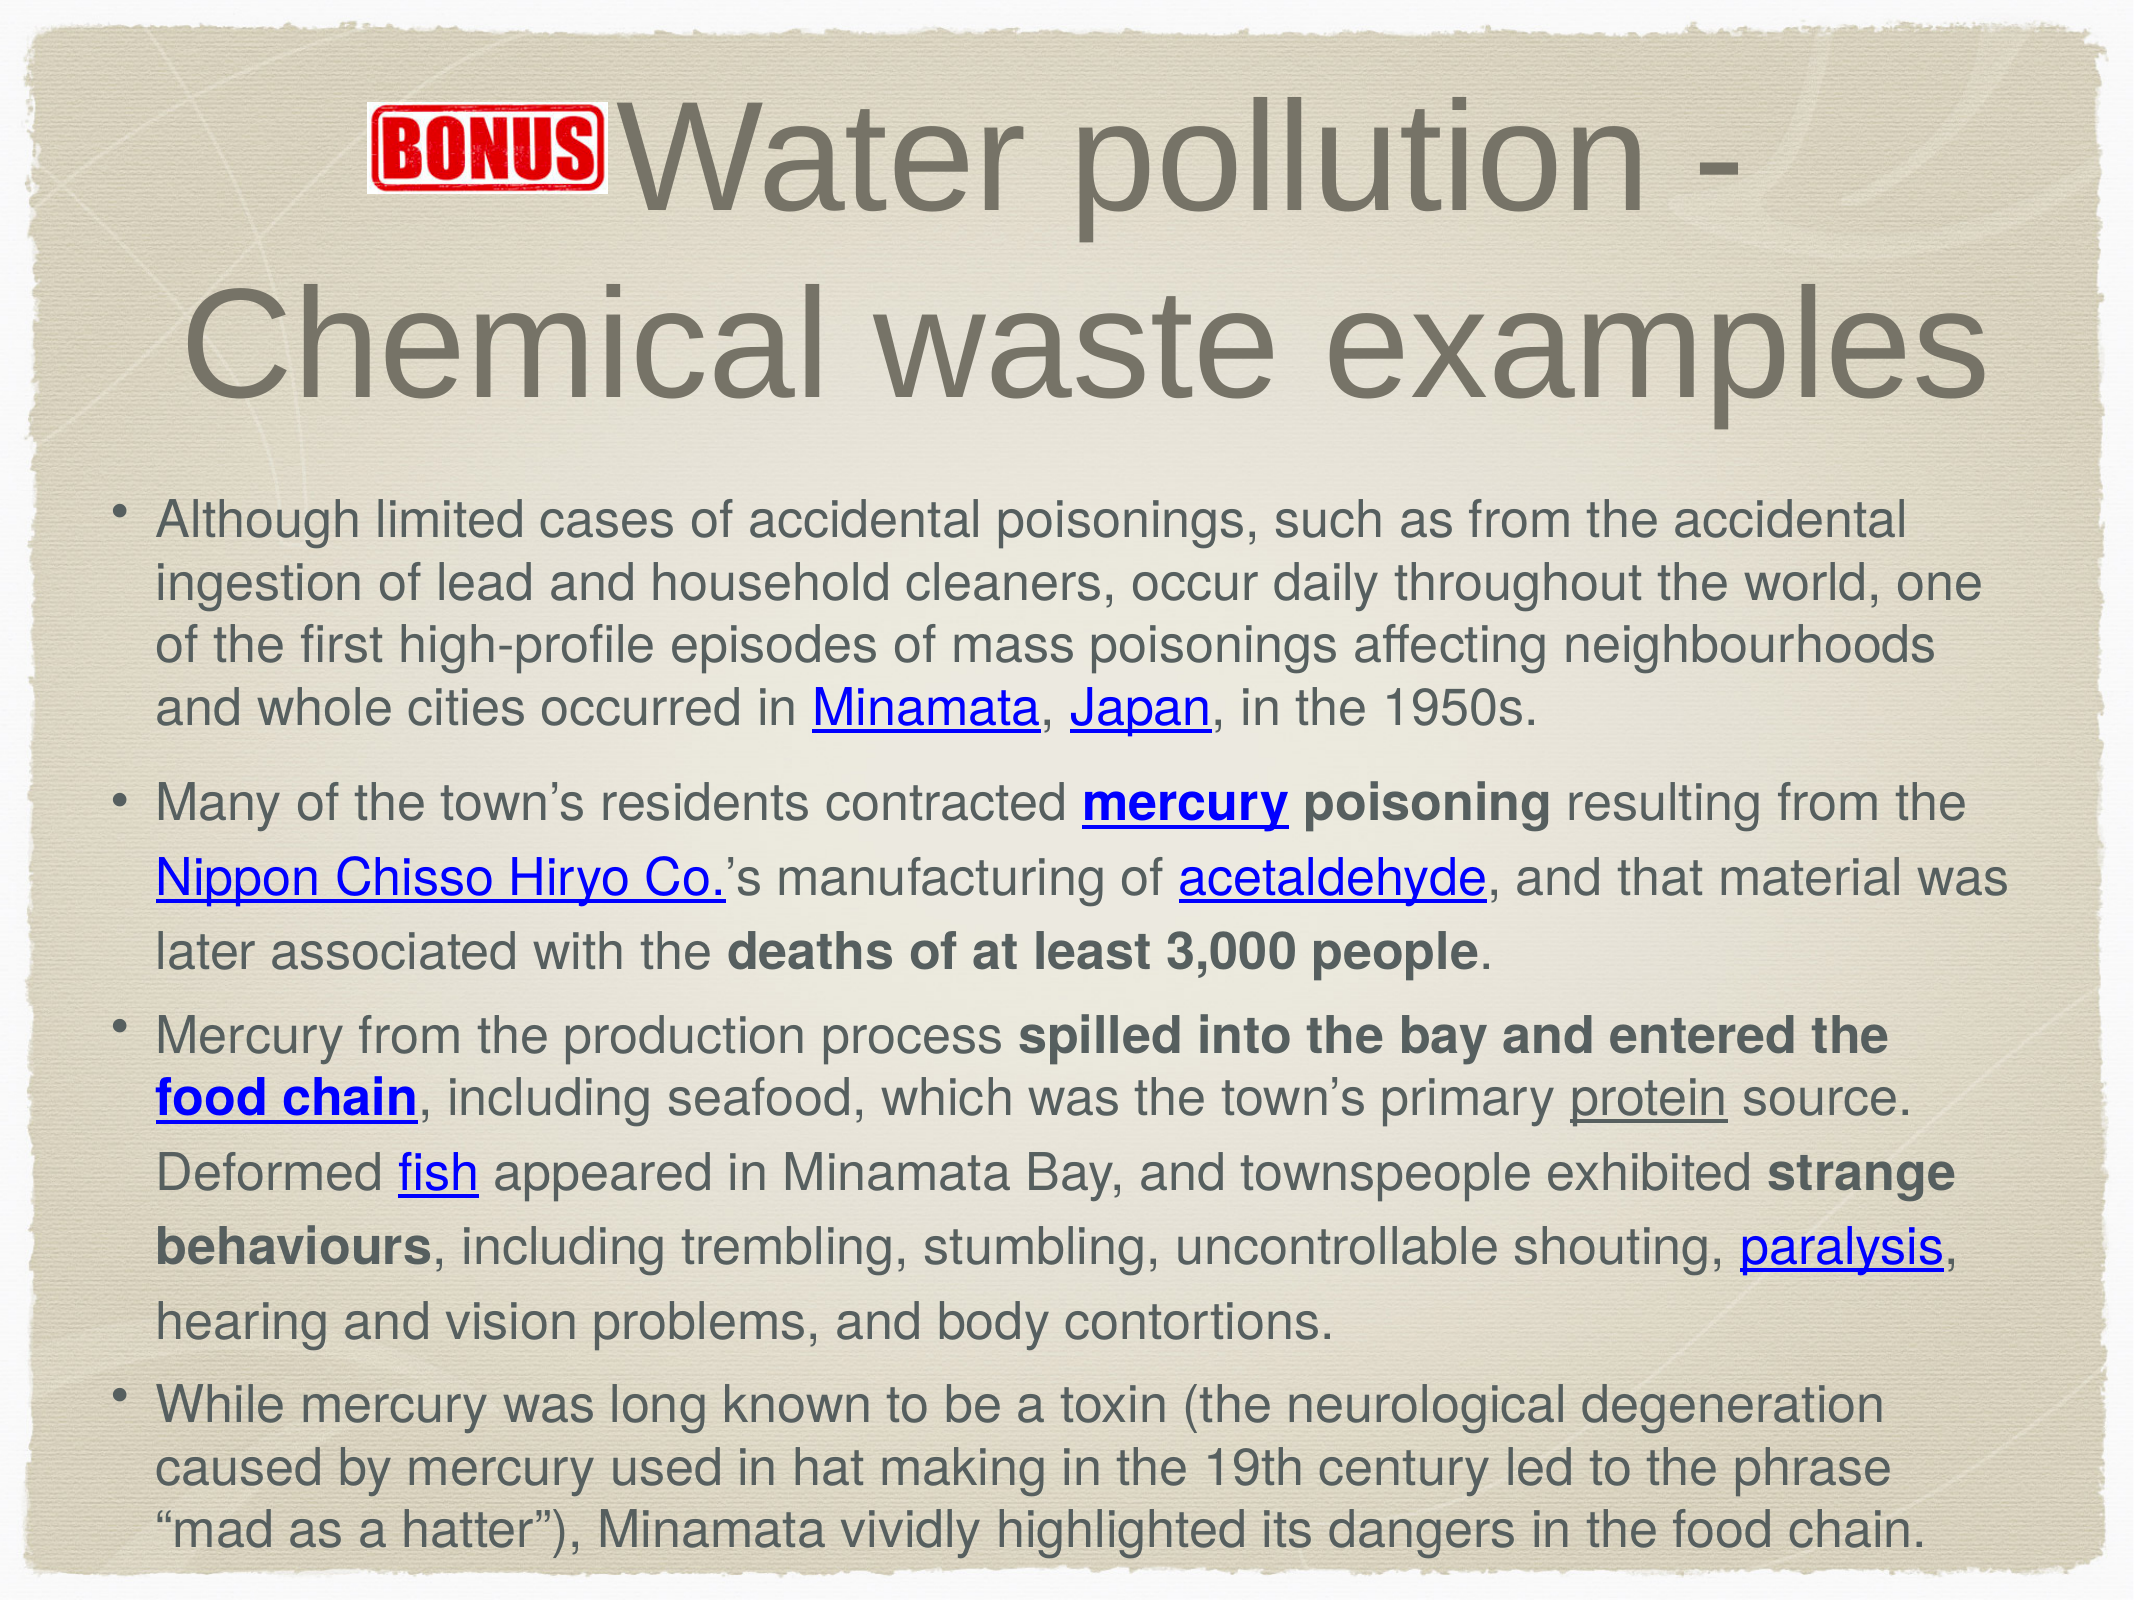

# Water pollution - Chemical waste examples
Although limited cases of accidental poisonings, such as from the accidental ingestion of lead and household cleaners, occur daily throughout the world, one of the first high-profile episodes of mass poisonings affecting neighbourhoods and whole cities occurred in Minamata, Japan, in the 1950s.
Many of the town’s residents contracted mercury poisoning resulting from the Nippon Chisso Hiryo Co.’s manufacturing of acetaldehyde, and that material was later associated with the deaths of at least 3,000 people.
Mercury from the production process spilled into the bay and entered the food chain, including seafood, which was the town’s primary protein source. Deformed fish appeared in Minamata Bay, and townspeople exhibited strange behaviours, including trembling, stumbling, uncontrollable shouting, paralysis, hearing and vision problems, and body contortions.
While mercury was long known to be a toxin (the neurological degeneration caused by mercury used in hat making in the 19th century led to the phrase “mad as a hatter”), Minamata vividly highlighted its dangers in the food chain.